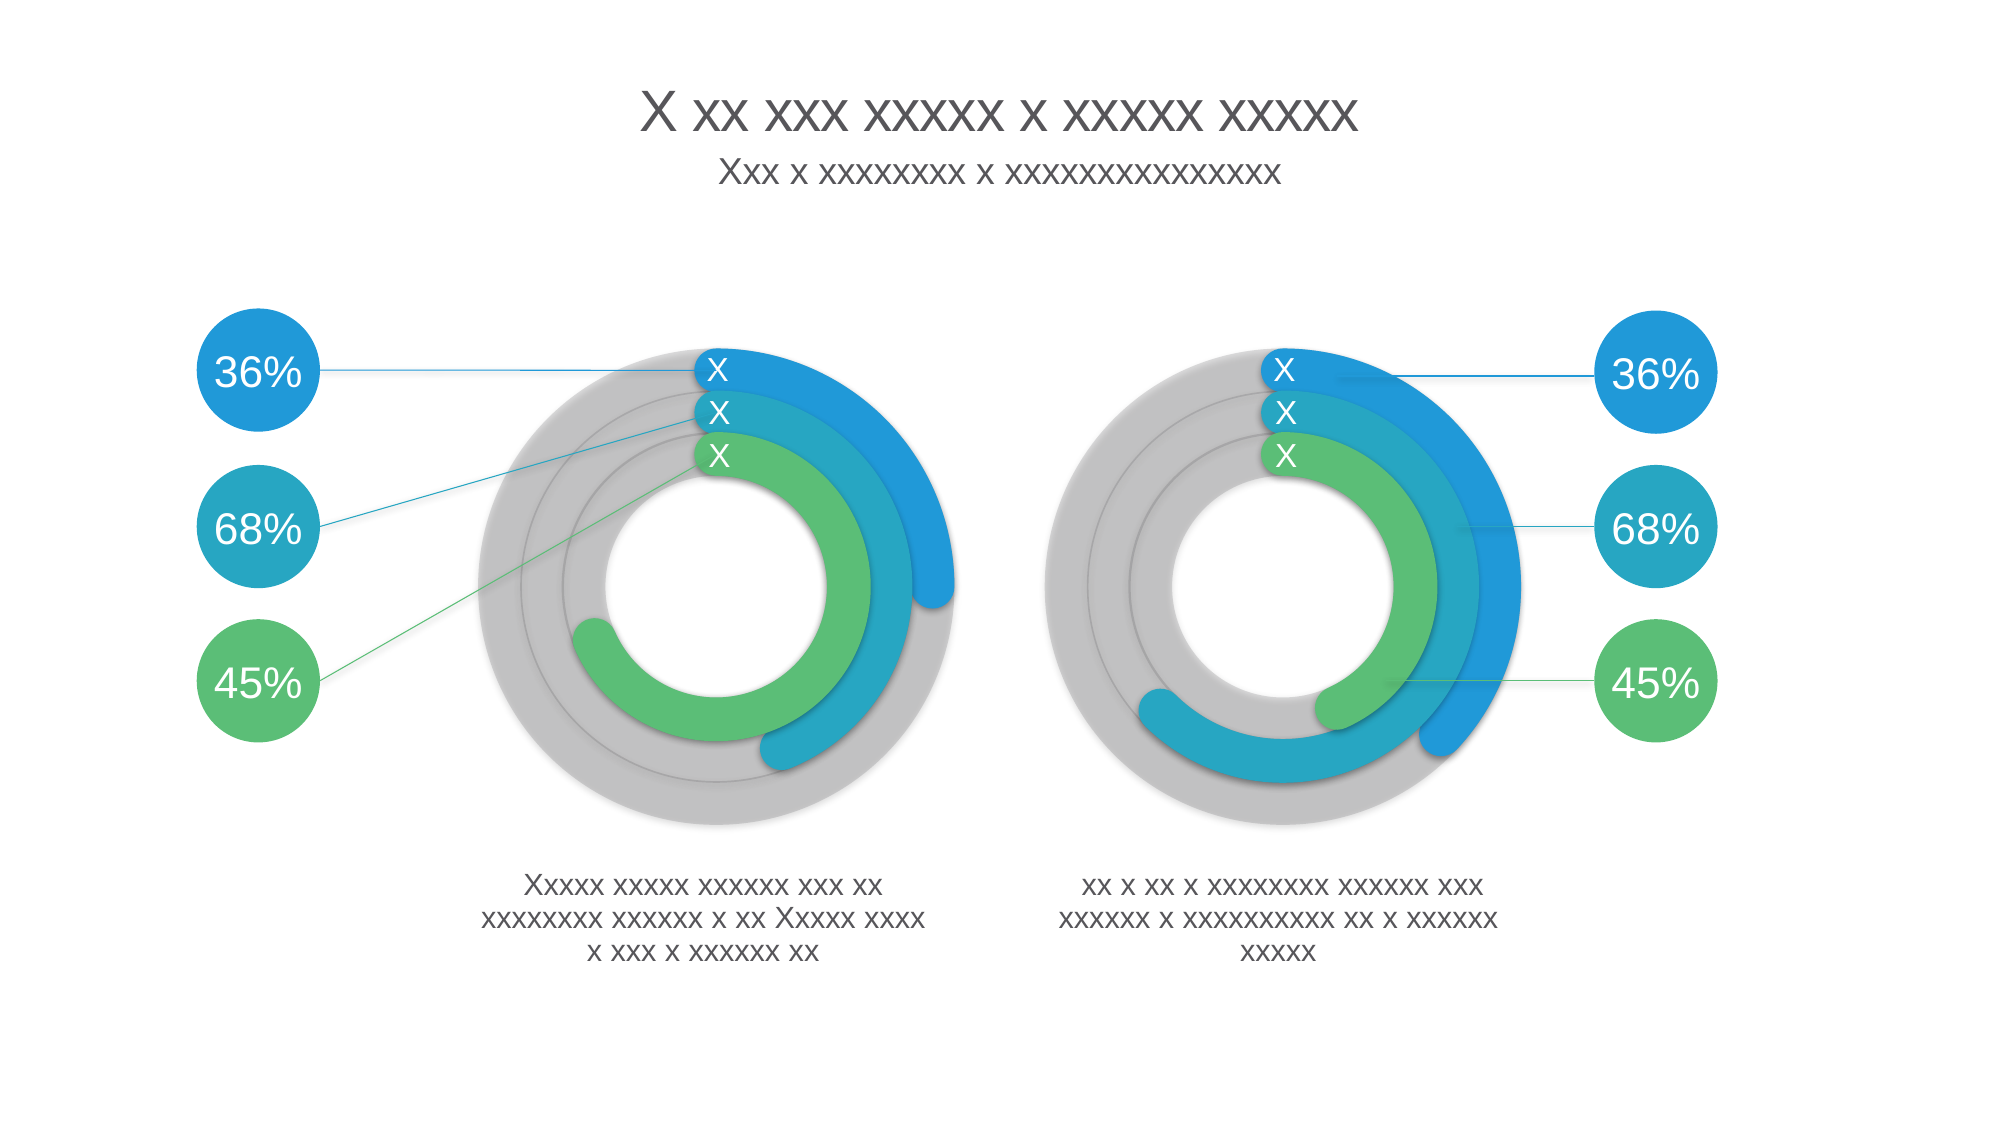

# X xx xxx xxxxx x xxxxx xxxxx
Xxx x xxxxxxxx x xxxxxxxxxxxxxxx
36%
36%
X

X

X

X

X

X

68%
68%
45%
45%
Xxxxx xxxxx xxxxxx xxx xx xxxxxxxx xxxxxx x xx Xxxxx xxxx x xxx x xxxxxx xx
 xx x xx x xxxxxxxx xxxxxx xxx xxxxxx x xxxxxxxxxx xx x xxxxxx xxxxx